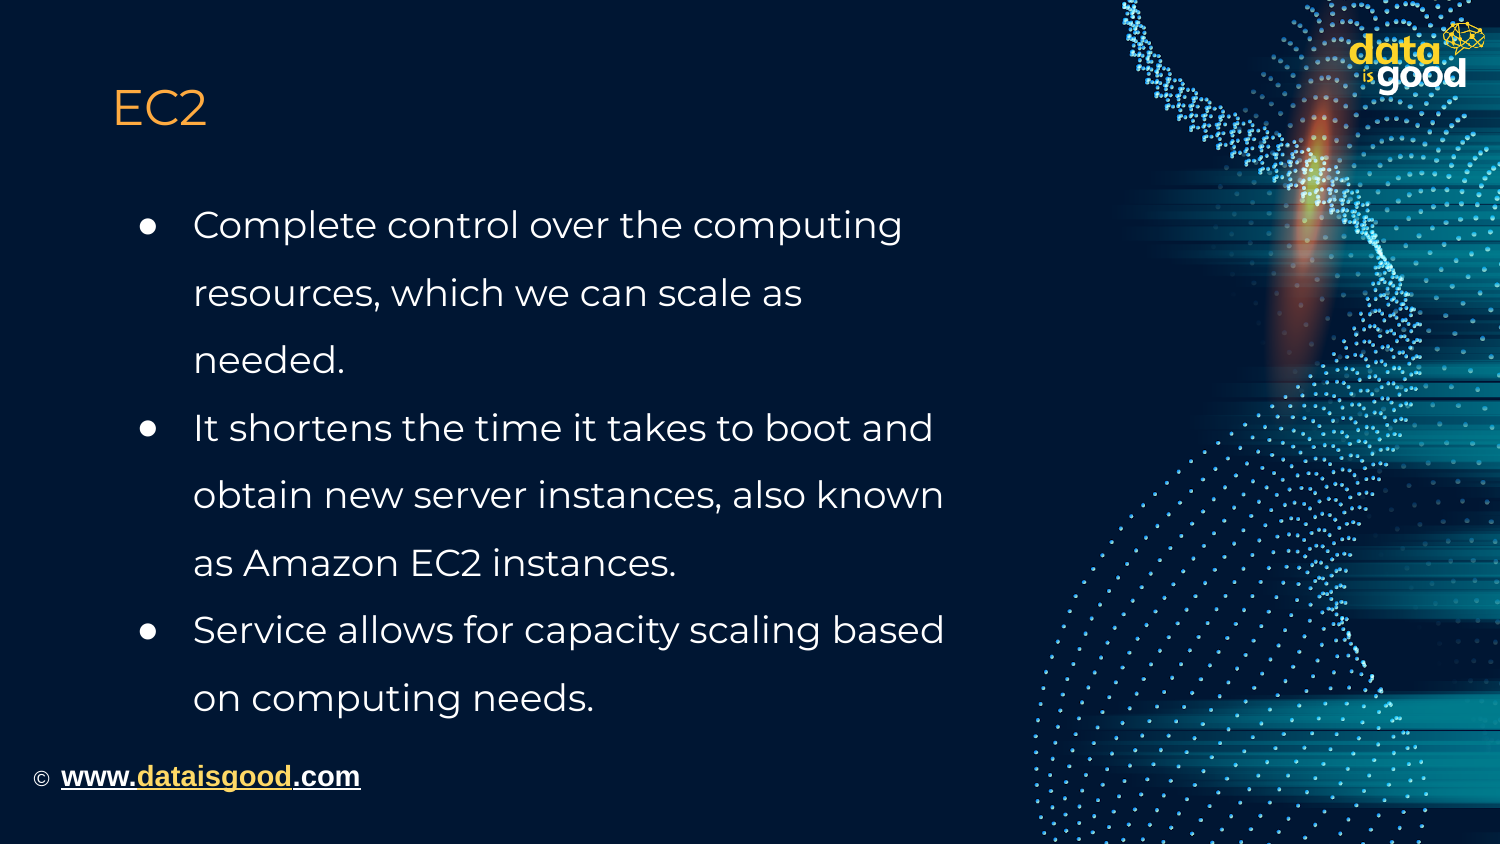

# EC2
Complete control over the computing resources, which we can scale as needed.
It shortens the time it takes to boot and obtain new server instances, also known as Amazon EC2 instances.
Service allows for capacity scaling based on computing needs.